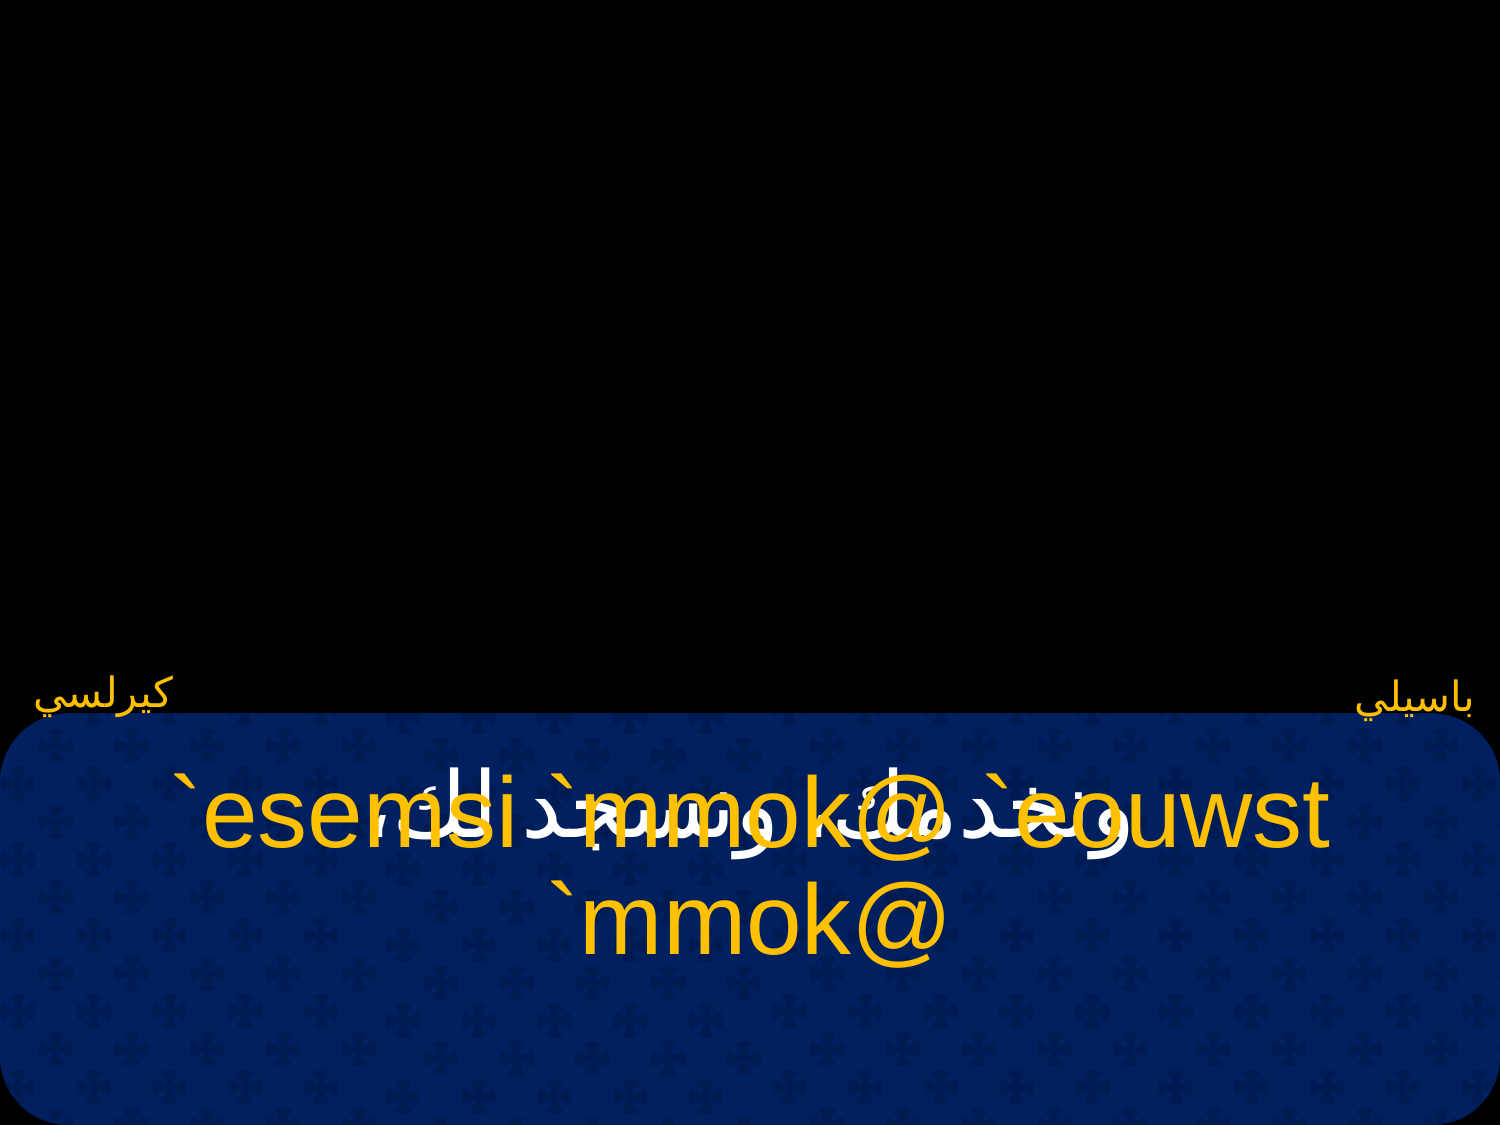

كيرلسي
باسيلي
# ونخدمك، ونسجد لك،
`esemsi `mmok@ `eouwst `mmok@